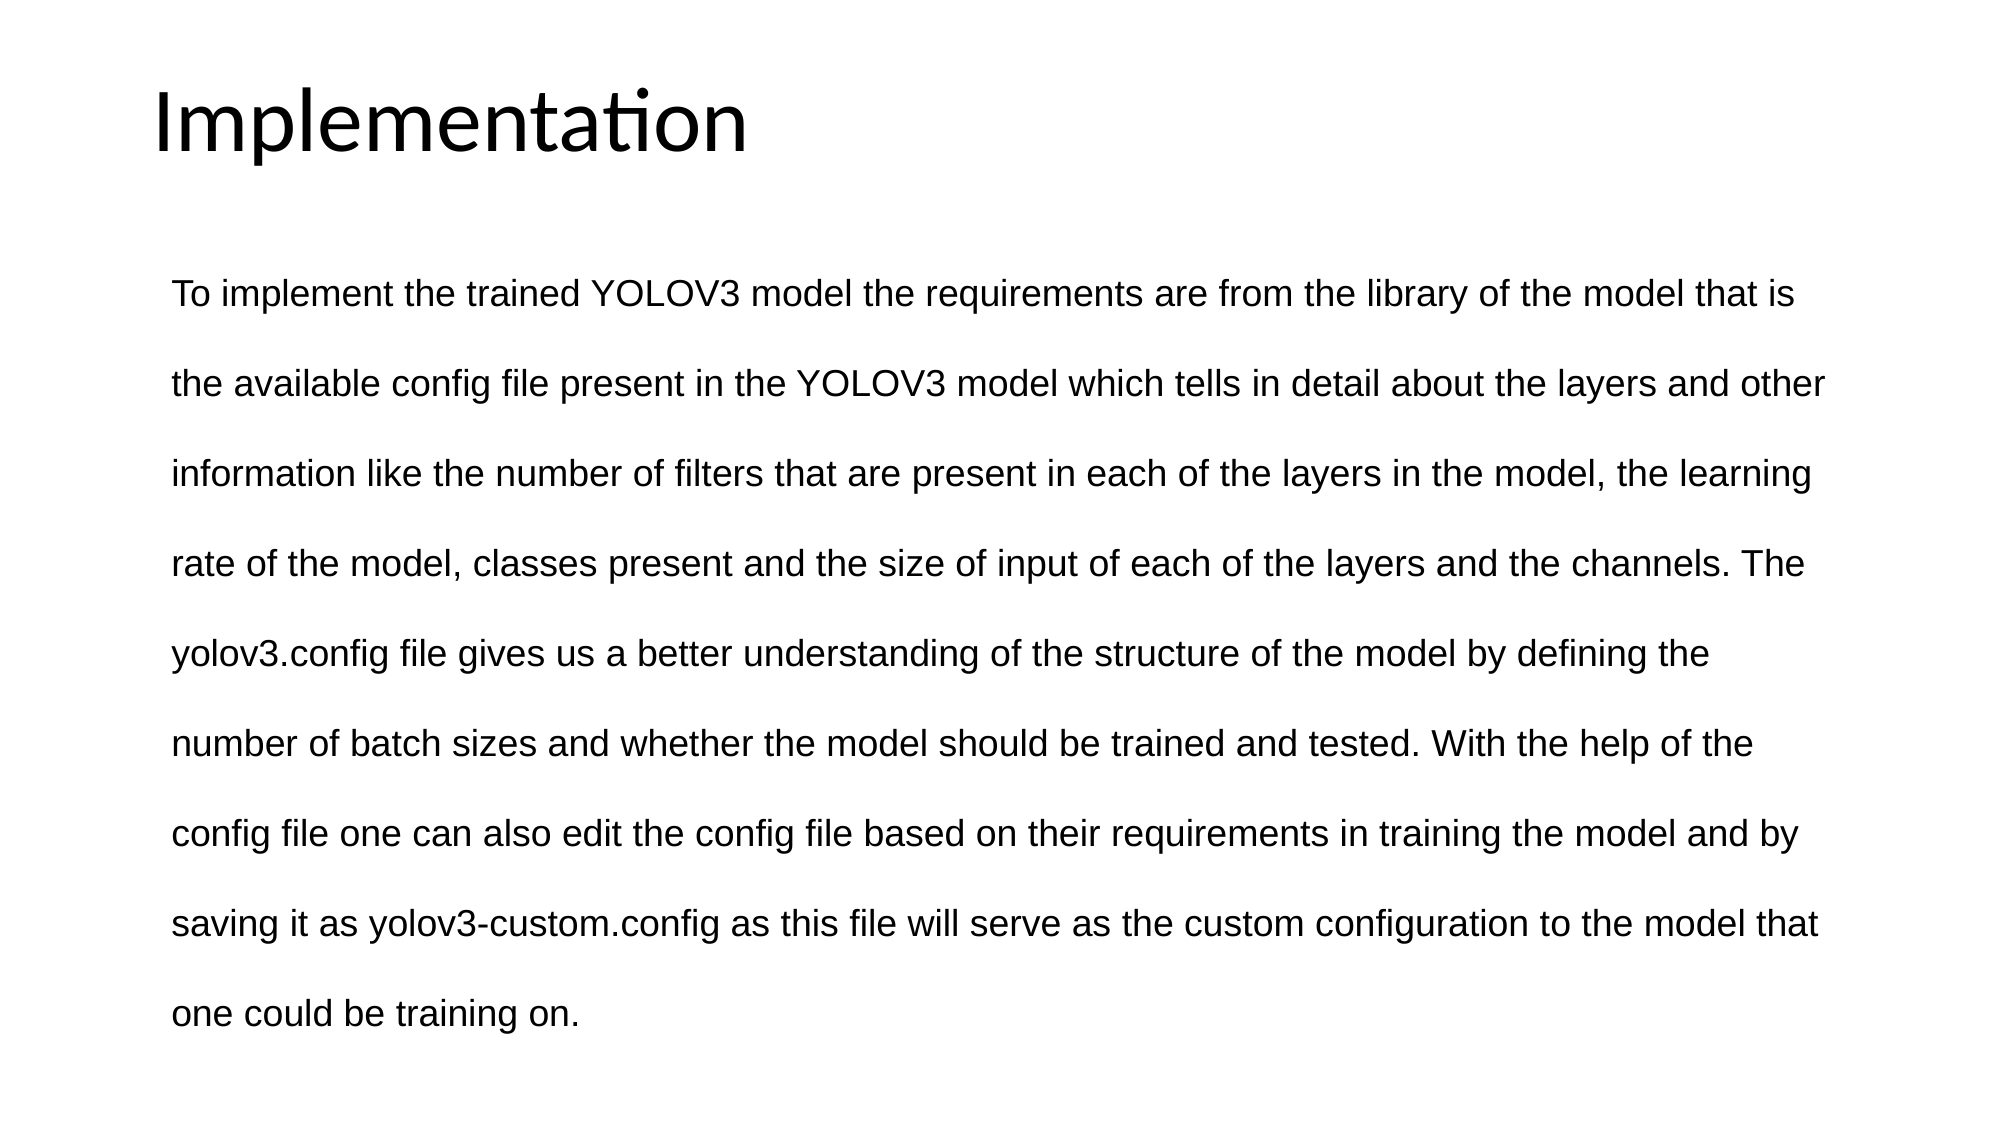

# Implementation
To implement the trained YOLOV3 model the requirements are from the library of the model that is the available config file present in the YOLOV3 model which tells in detail about the layers and other information like the number of filters that are present in each of the layers in the model, the learning rate of the model, classes present and the size of input of each of the layers and the channels. The yolov3.config file gives us a better understanding of the structure of the model by defining the number of batch sizes and whether the model should be trained and tested. With the help of the config file one can also edit the config file based on their requirements in training the model and by saving it as yolov3-custom.config as this file will serve as the custom configuration to the model that one could be training on.